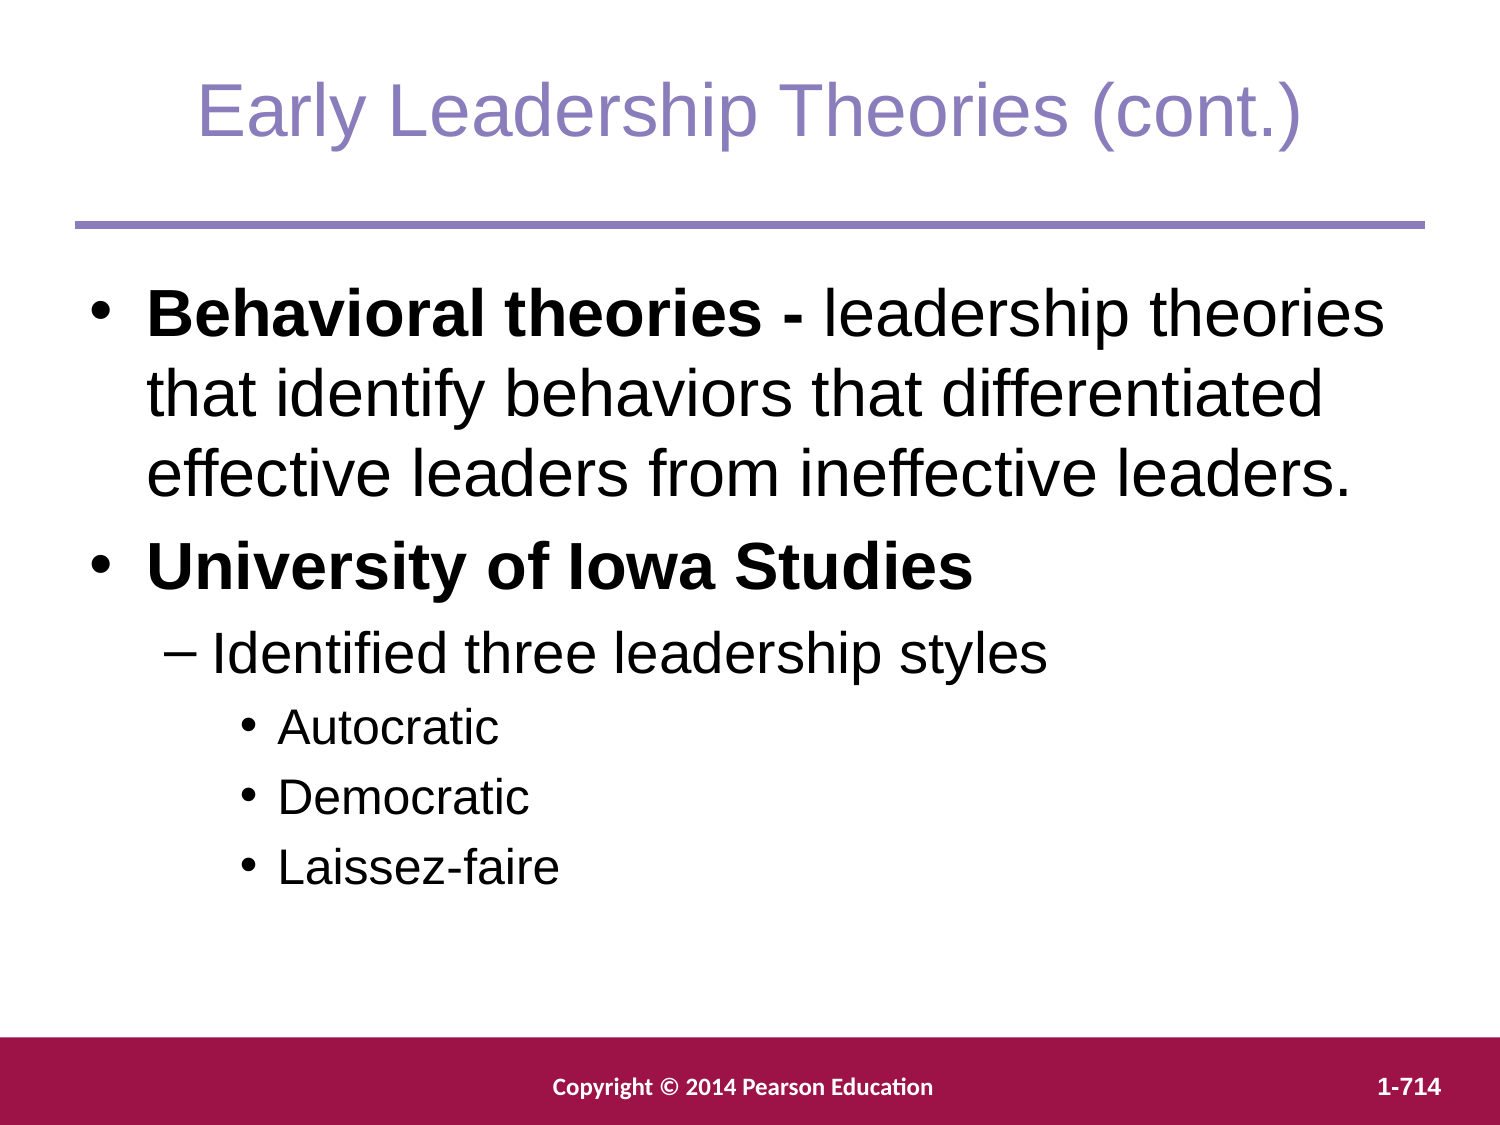

Early Leadership Theories (cont.)
Behavioral theories - leadership theories that identify behaviors that differentiated effective leaders from ineffective leaders.
University of Iowa Studies
Identified three leadership styles
Autocratic
Democratic
Laissez-faire